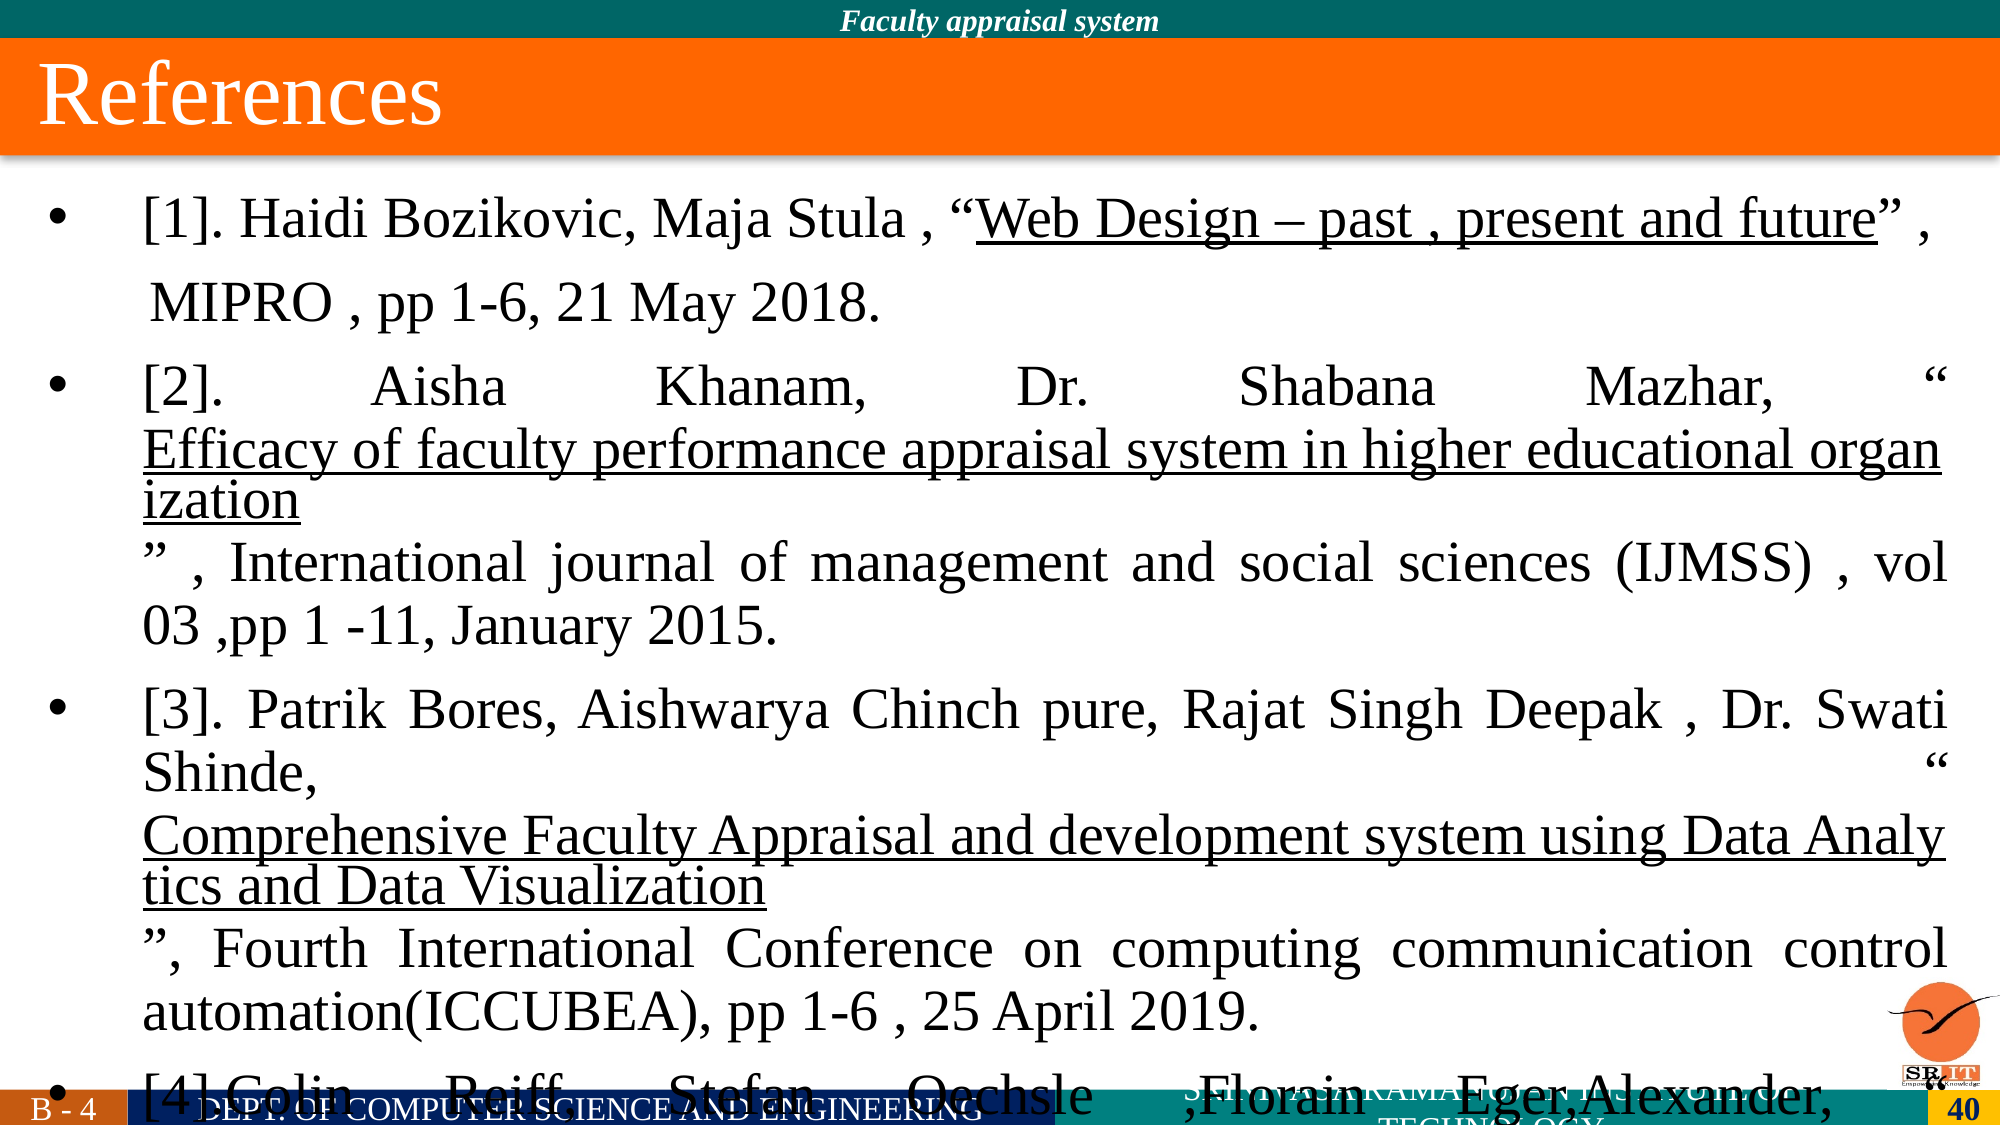

References
[1]. Haidi Bozikovic, Maja Stula , “Web Design – past , present and future” ,
       MIPRO , pp 1-6, 21 May 2018.
[2]. Aisha Khanam, Dr. Shabana Mazhar, “Efficacy of faculty performance appraisal system in higher educational organization” , International journal of management and social sciences (IJMSS) , vol 03 ,pp 1 -11, January 2015.
[3]. Patrik Bores, Aishwarya Chinch pure, Rajat Singh Deepak , Dr. Swati Shinde, “Comprehensive Faculty Appraisal and development system using Data Analytics and Data Visualization”, Fourth International Conference on computing communication control automation(ICCUBEA), pp 1-6 , 25 April 2019.
[4].Colin Reiff, Stefan Oechsle ,Florain Eger,Alexander, “Web Platform for data analysis and monitoring”, Procedia CIRP, pp 1-36, volume 86,2019.